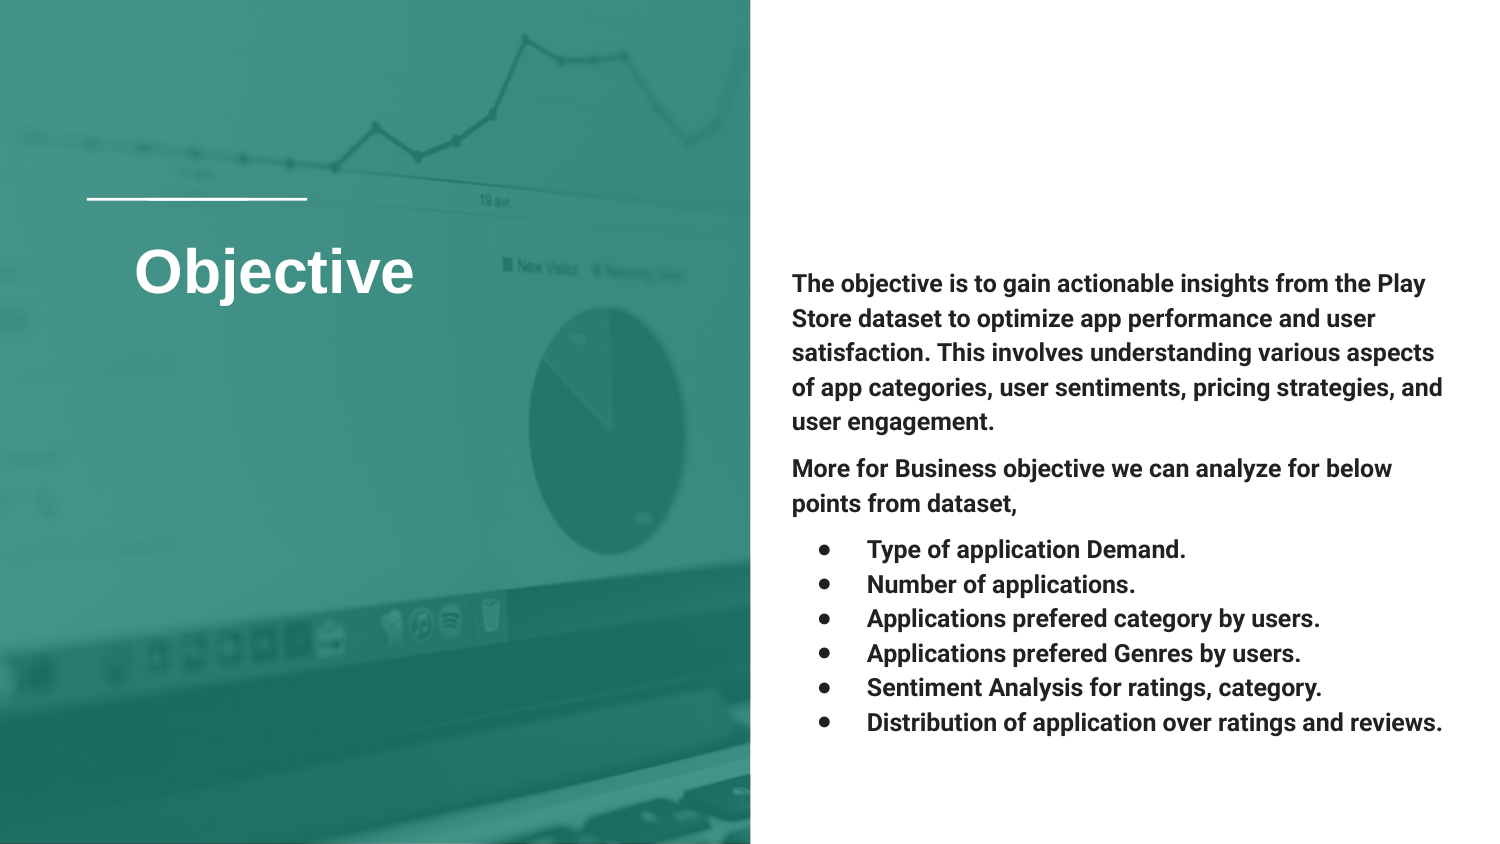

# Objective

The objective is to gain actionable insights from the Play Store dataset to optimize app performance and user satisfaction. This involves understanding various aspects of app categories, user sentiments, pricing strategies, and user engagement.
More for Business objective we can analyze for below points from dataset,
Type of application Demand.
Number of applications.
Applications prefered category by users.
Applications prefered Genres by users.
Sentiment Analysis for ratings, category.
Distribution of application over ratings and reviews.